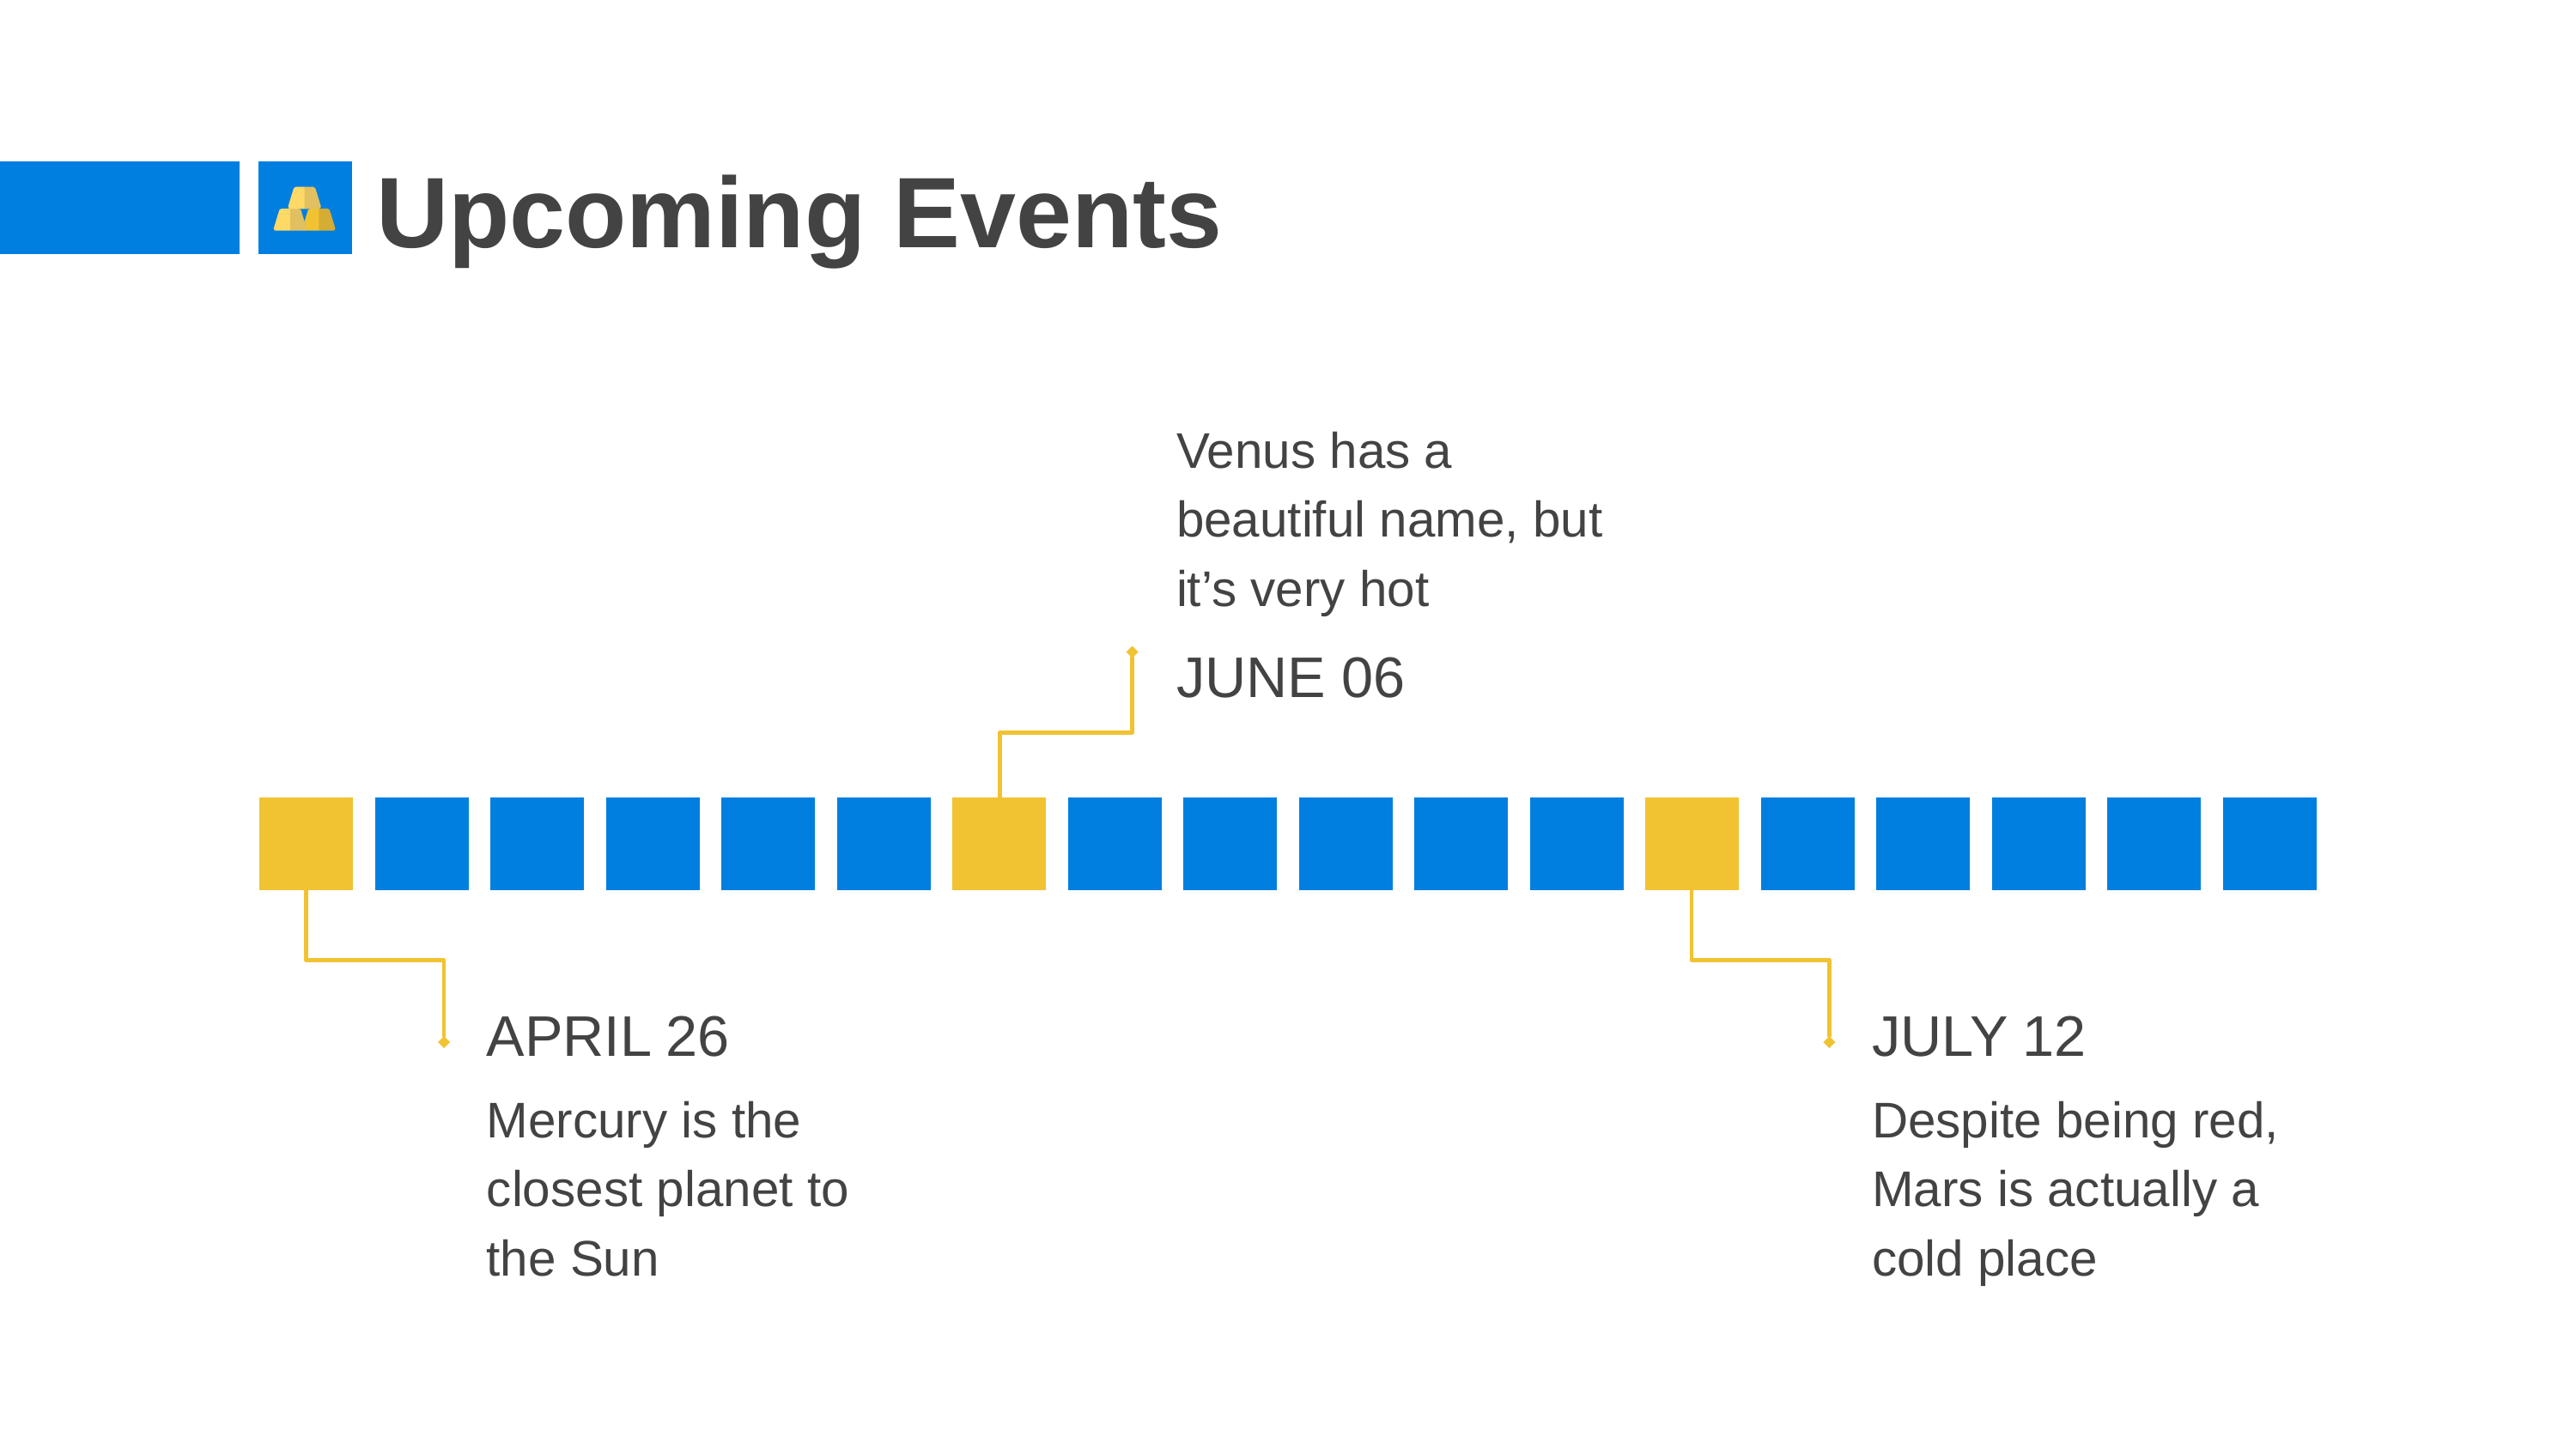

# Upcoming Events

Venus has a beautiful name, but it’s very hot
JUNE 06

APRIL 26
JULY 12
Mercury is the closest planet to the Sun

Despite being red, Mars is actually a cold place